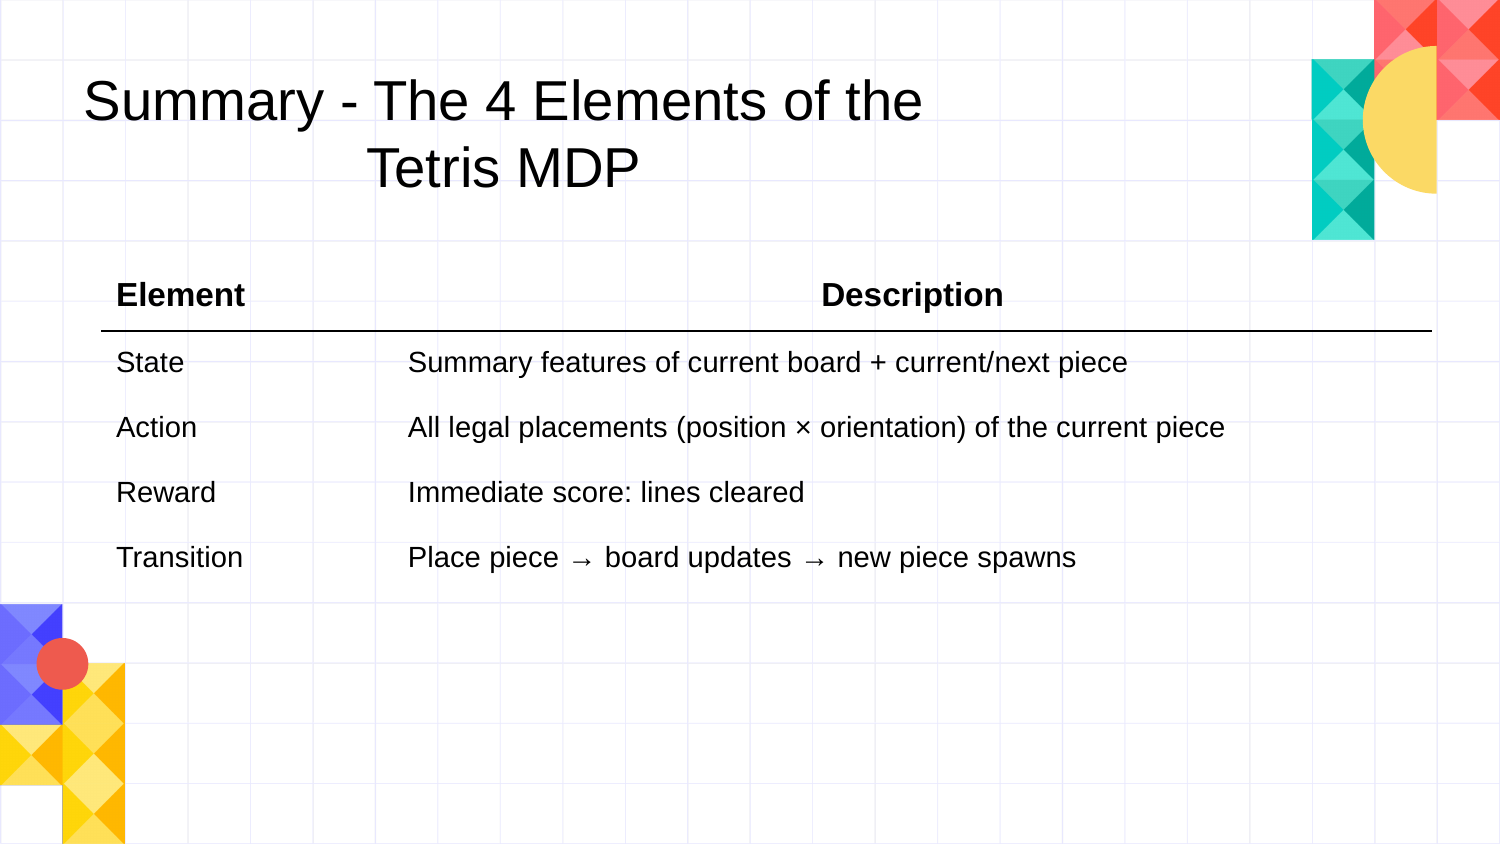

Summary - The 4 Elements of the Tetris MDP
| Element | Description |
| --- | --- |
| State | Summary features of current board + current/next piece |
| Action | All legal placements (position × orientation) of the current piece |
| Reward | Immediate score: lines cleared |
| Transition | Place piece → board updates → new piece spawns |